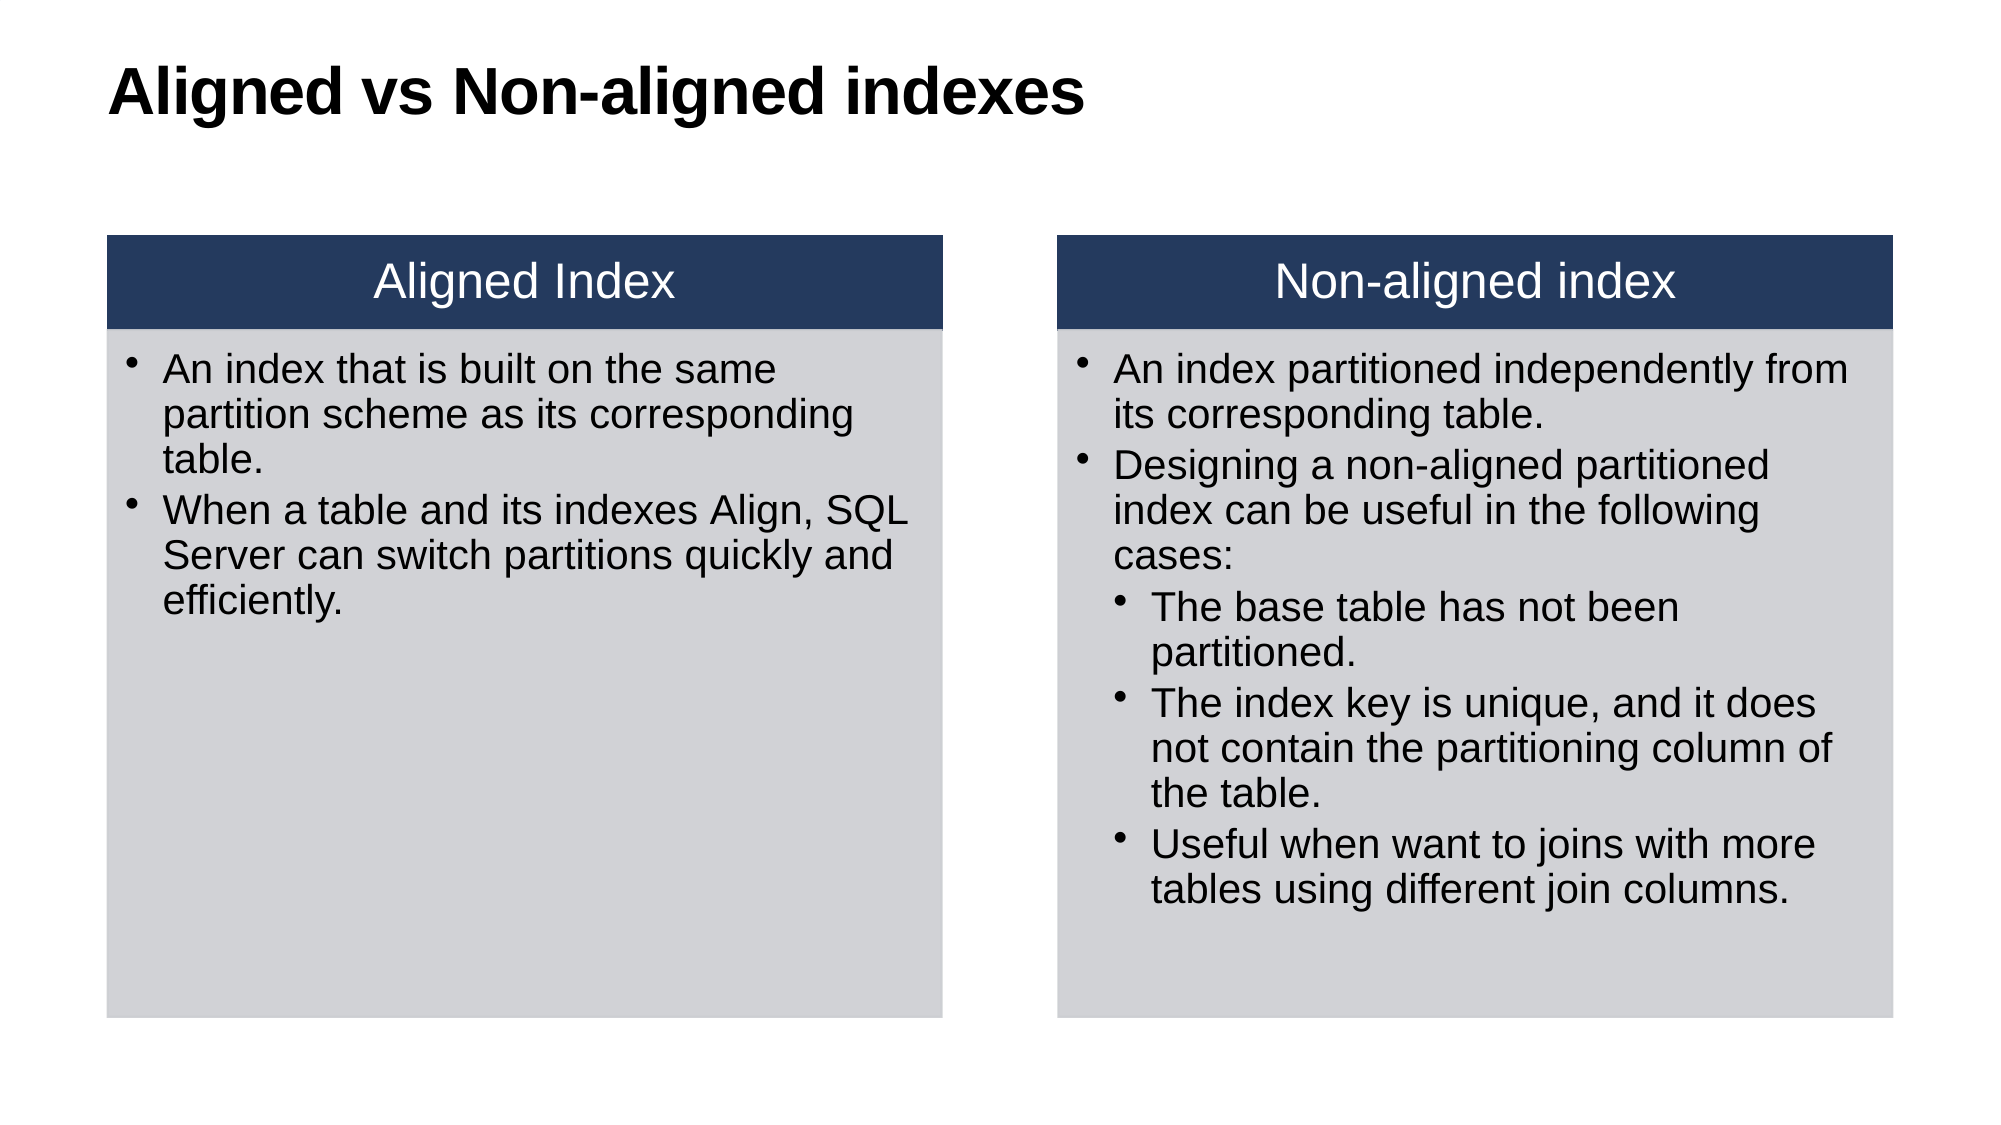

# Aligned vs Non-aligned indexes
Aligned Index
An index that is built on the same partition scheme as its corresponding table.
When a table and its indexes Align, SQL Server can switch partitions quickly and efficiently.
Non-aligned index
An index partitioned independently from its corresponding table.
Designing a non-aligned partitioned index can be useful in the following cases:
The base table has not been partitioned.
The index key is unique, and it does not contain the partitioning column of the table.
Useful when want to joins with more tables using different join columns.